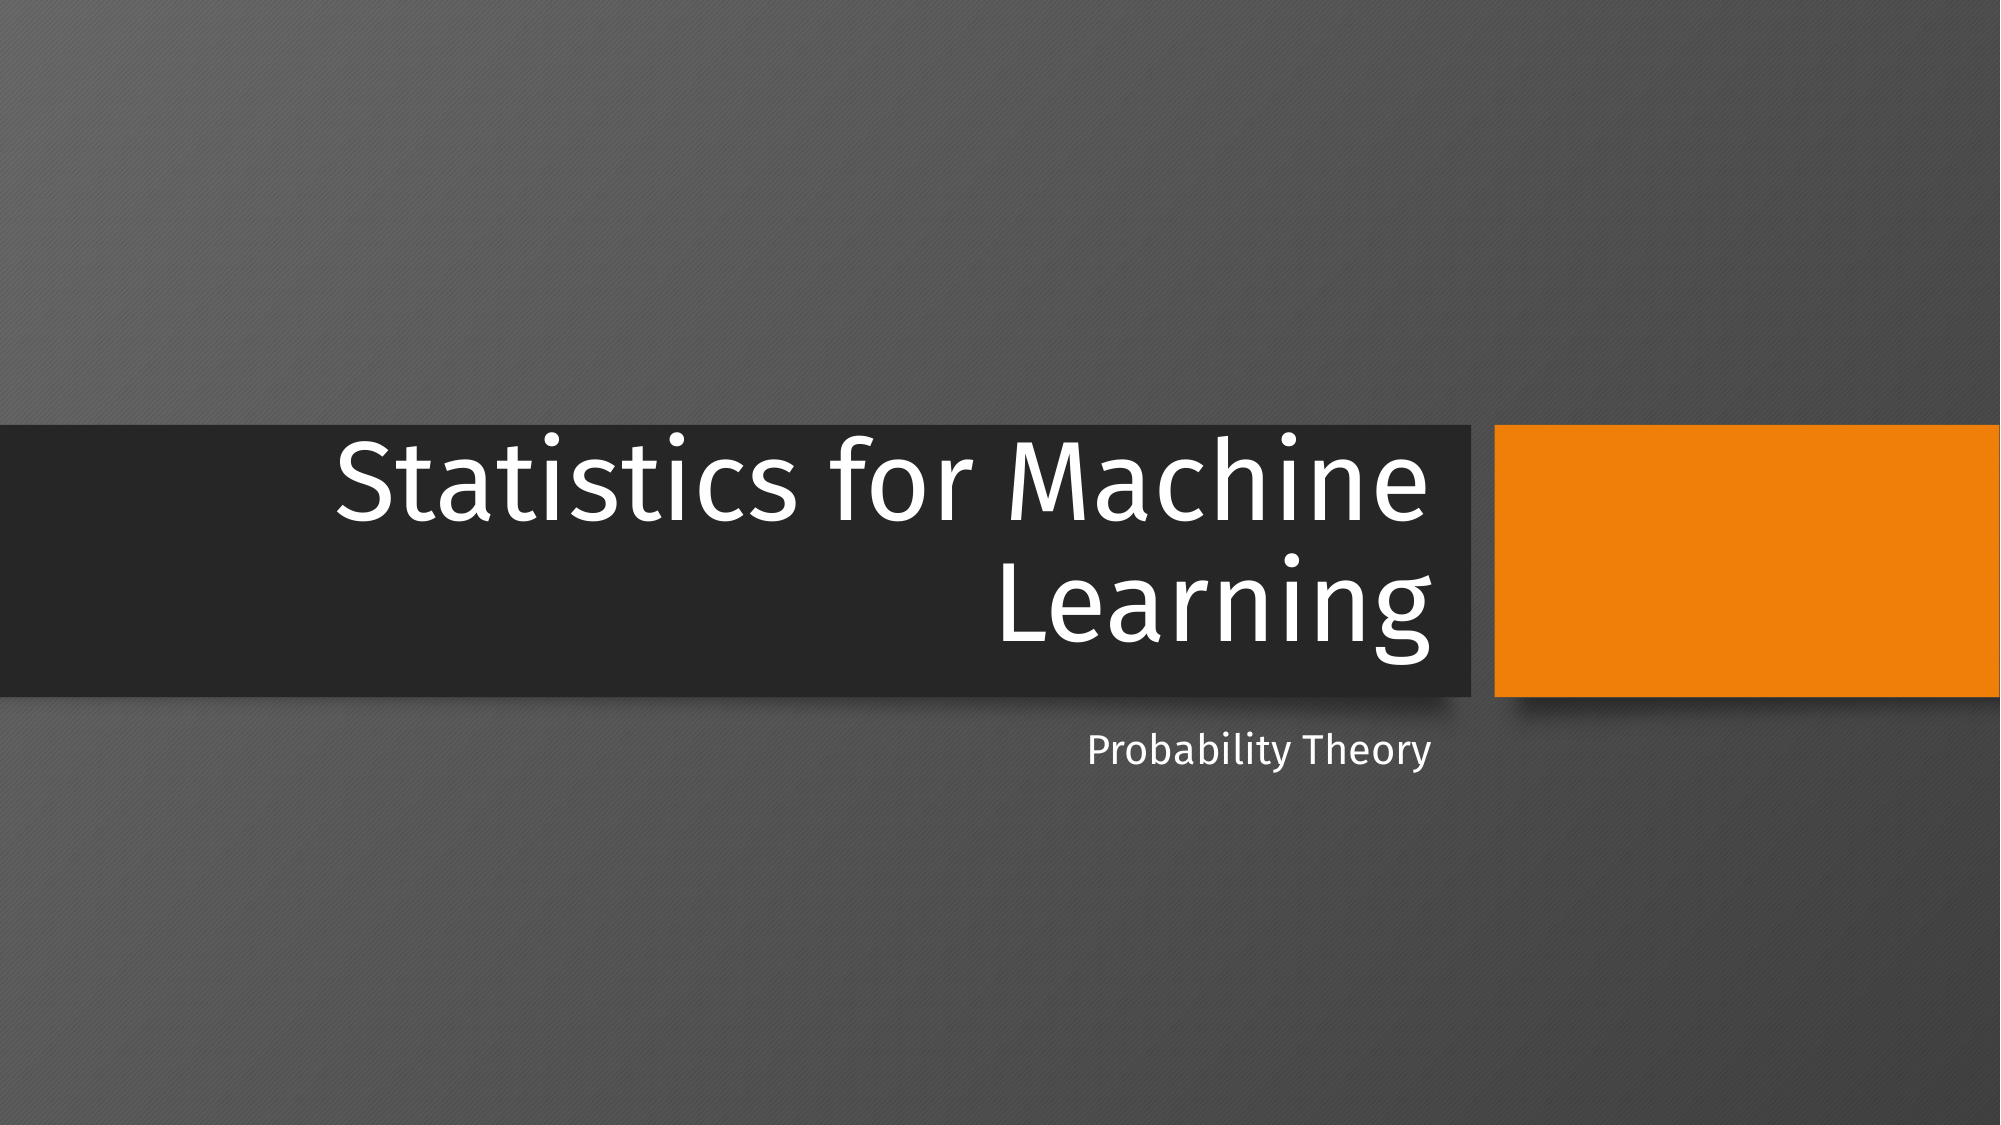

# Statistics for Machine Learning
Probability Theory